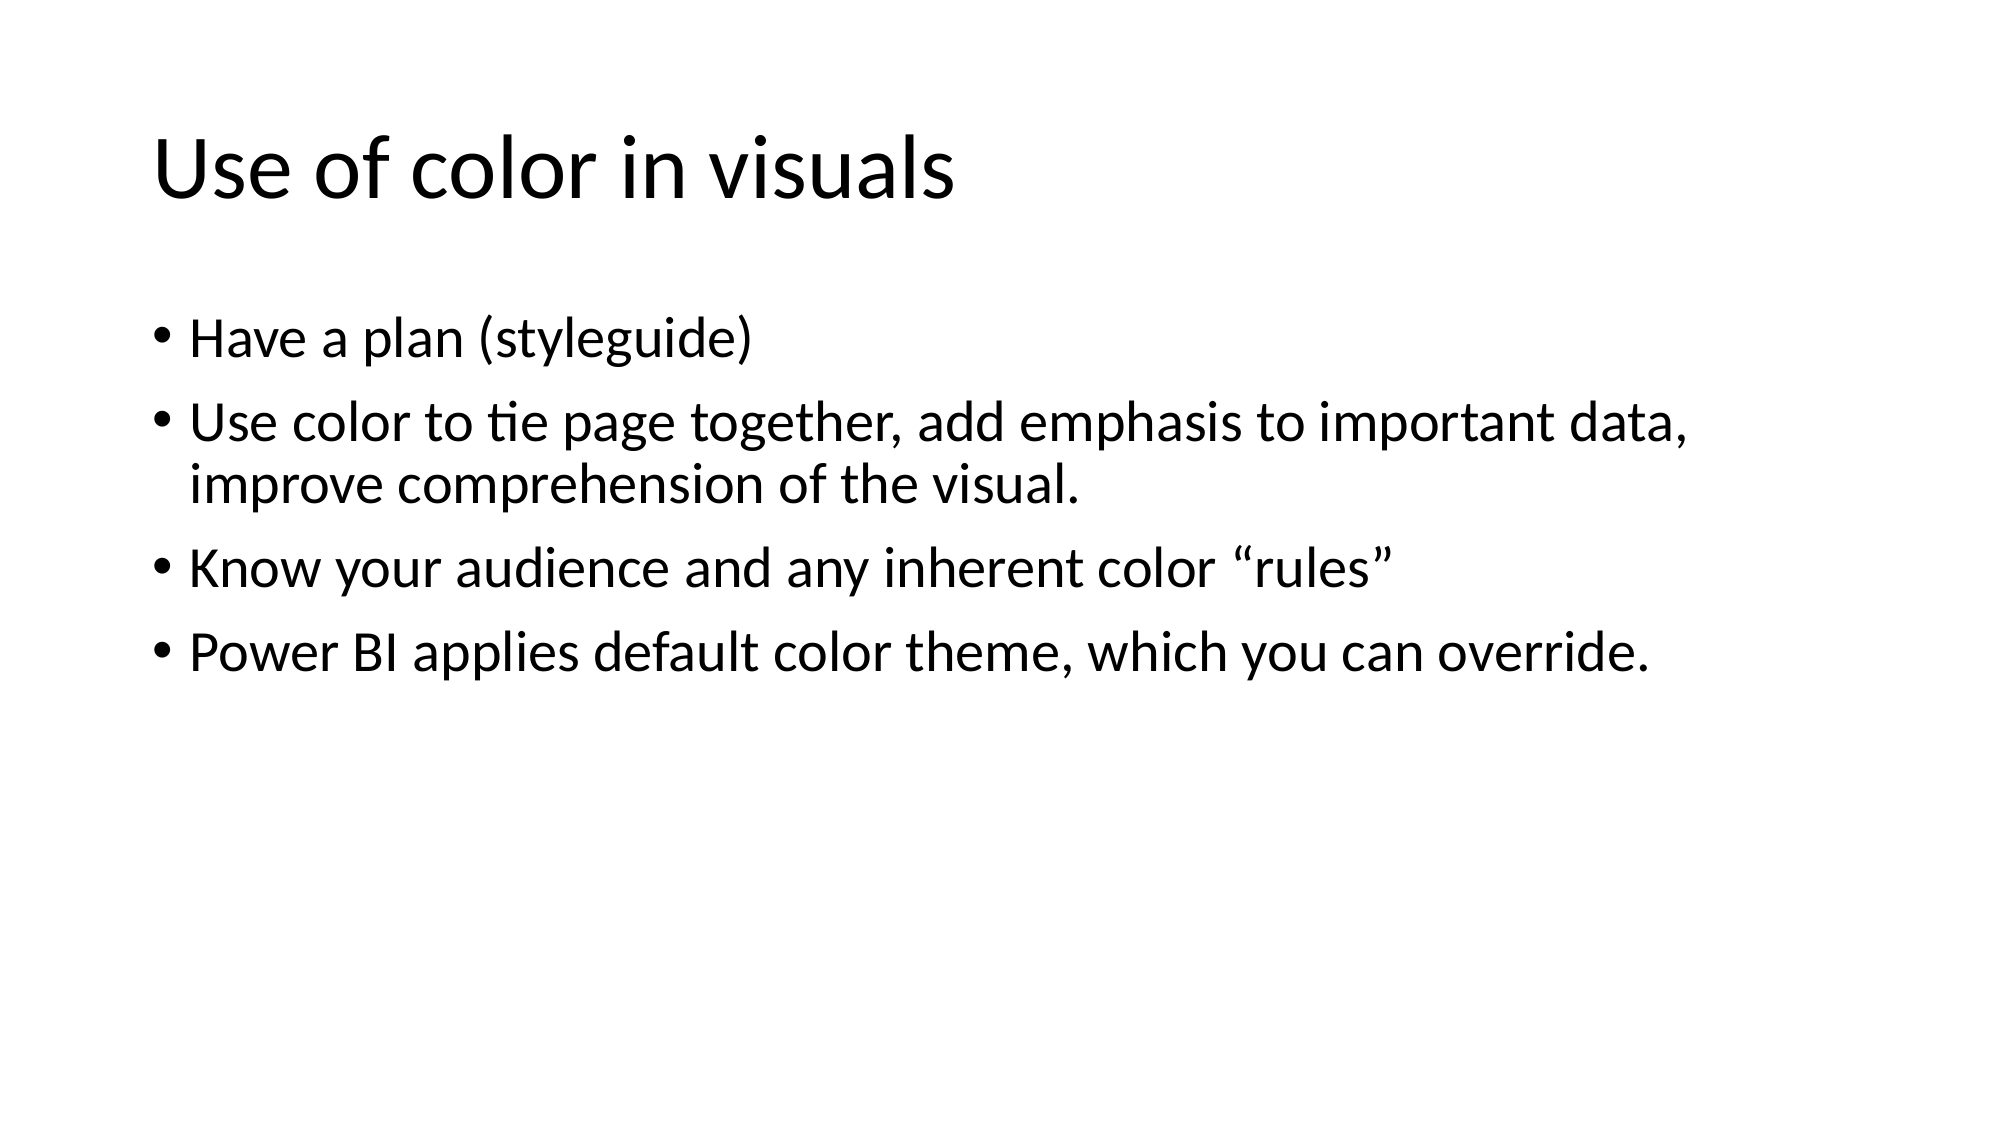

# Use of color in visuals
Have a plan (styleguide)
Use color to tie page together, add emphasis to important data, improve comprehension of the visual.
Know your audience and any inherent color “rules”
Power BI applies default color theme, which you can override.